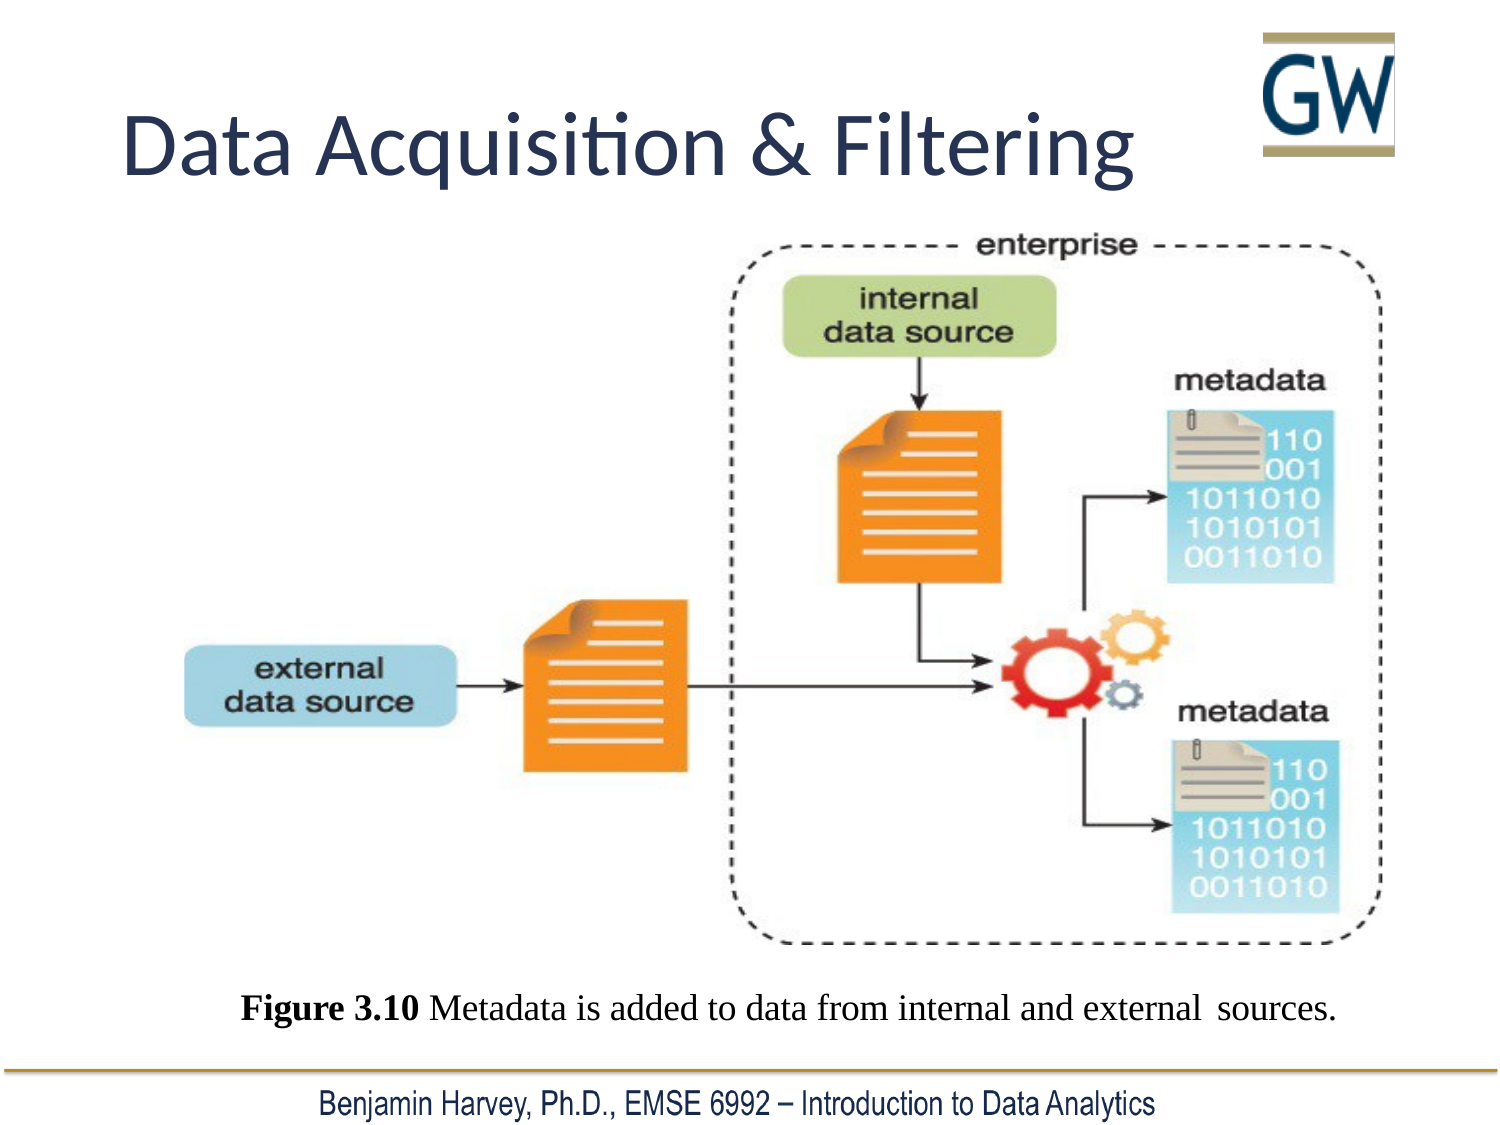

# Data Acquisition & Filtering

Figure 3.10 Metadata is added to data from internal and external sources.